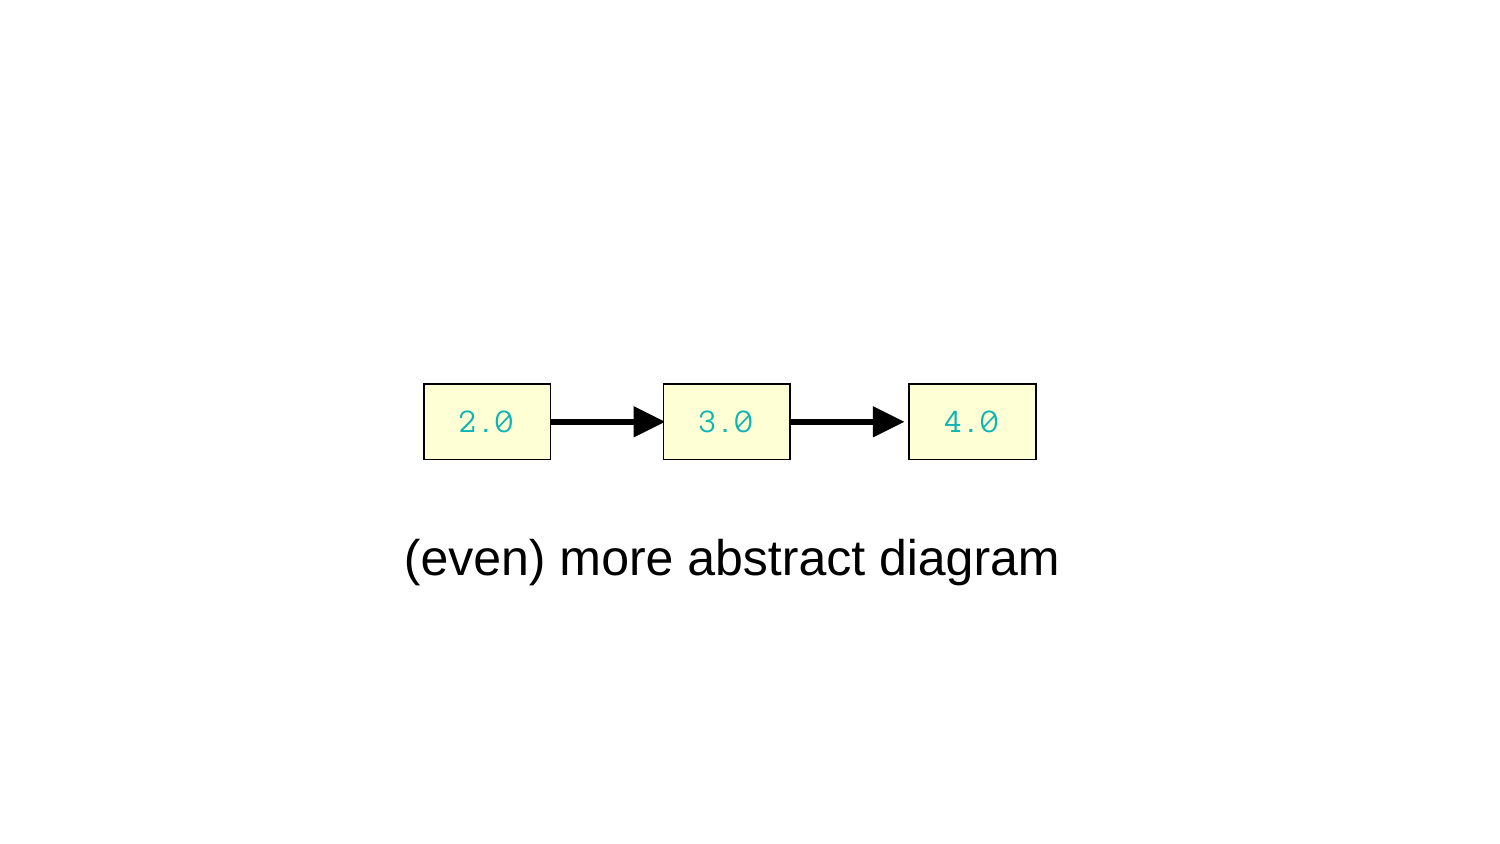

| 2.0 |
| --- |
| 3.0 |
| --- |
| 4.0 |
| --- |
(even) more abstract diagram